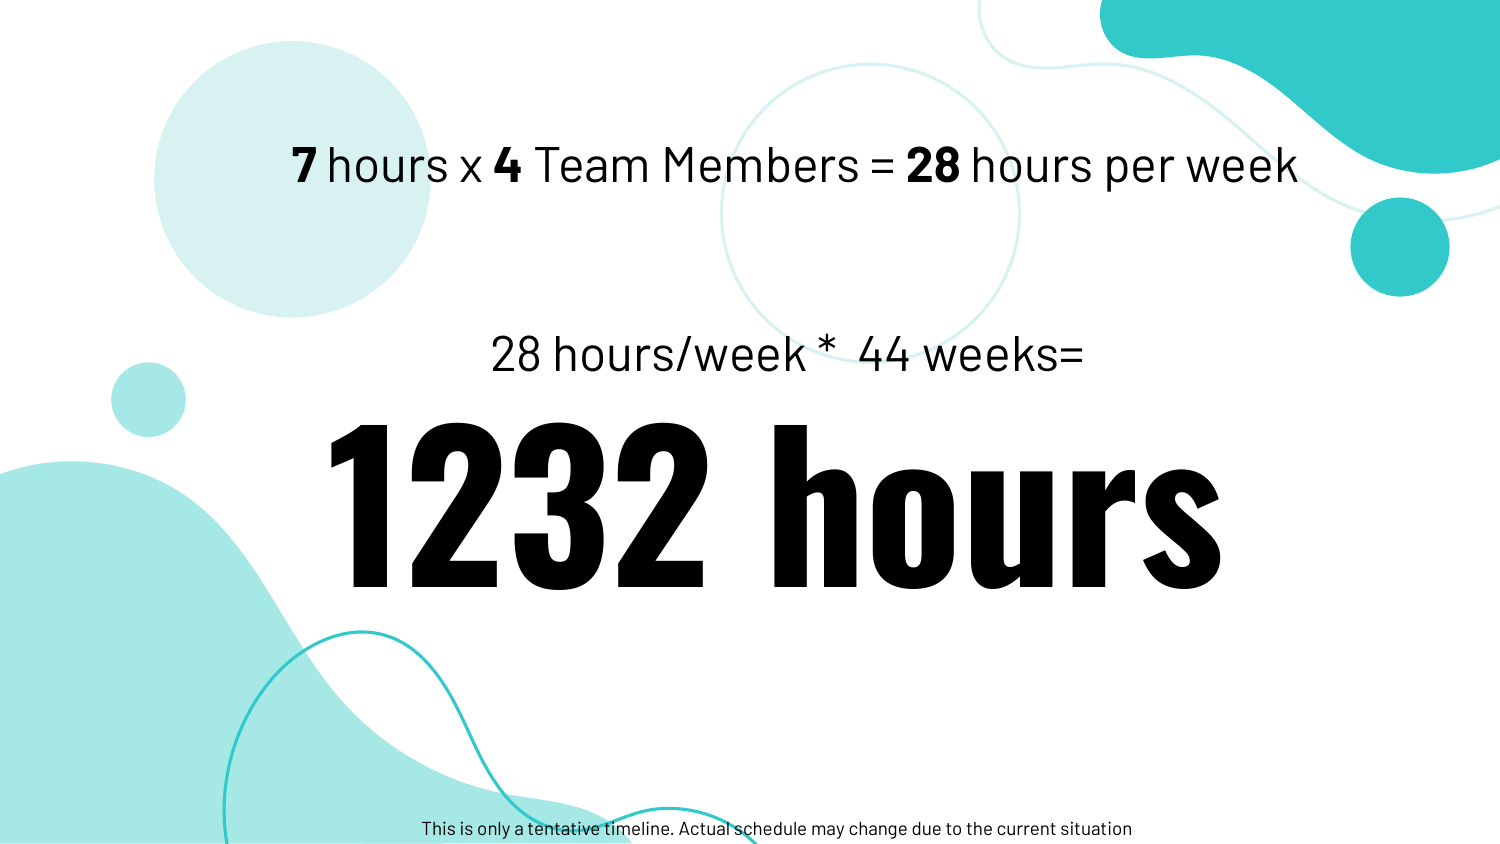

7 hours x 4 Team Members = 28 hours per week
28 hours/week *  44 weeks=
# 1232 hours
This is only a tentative timeline. Actual schedule may change due to the current situation